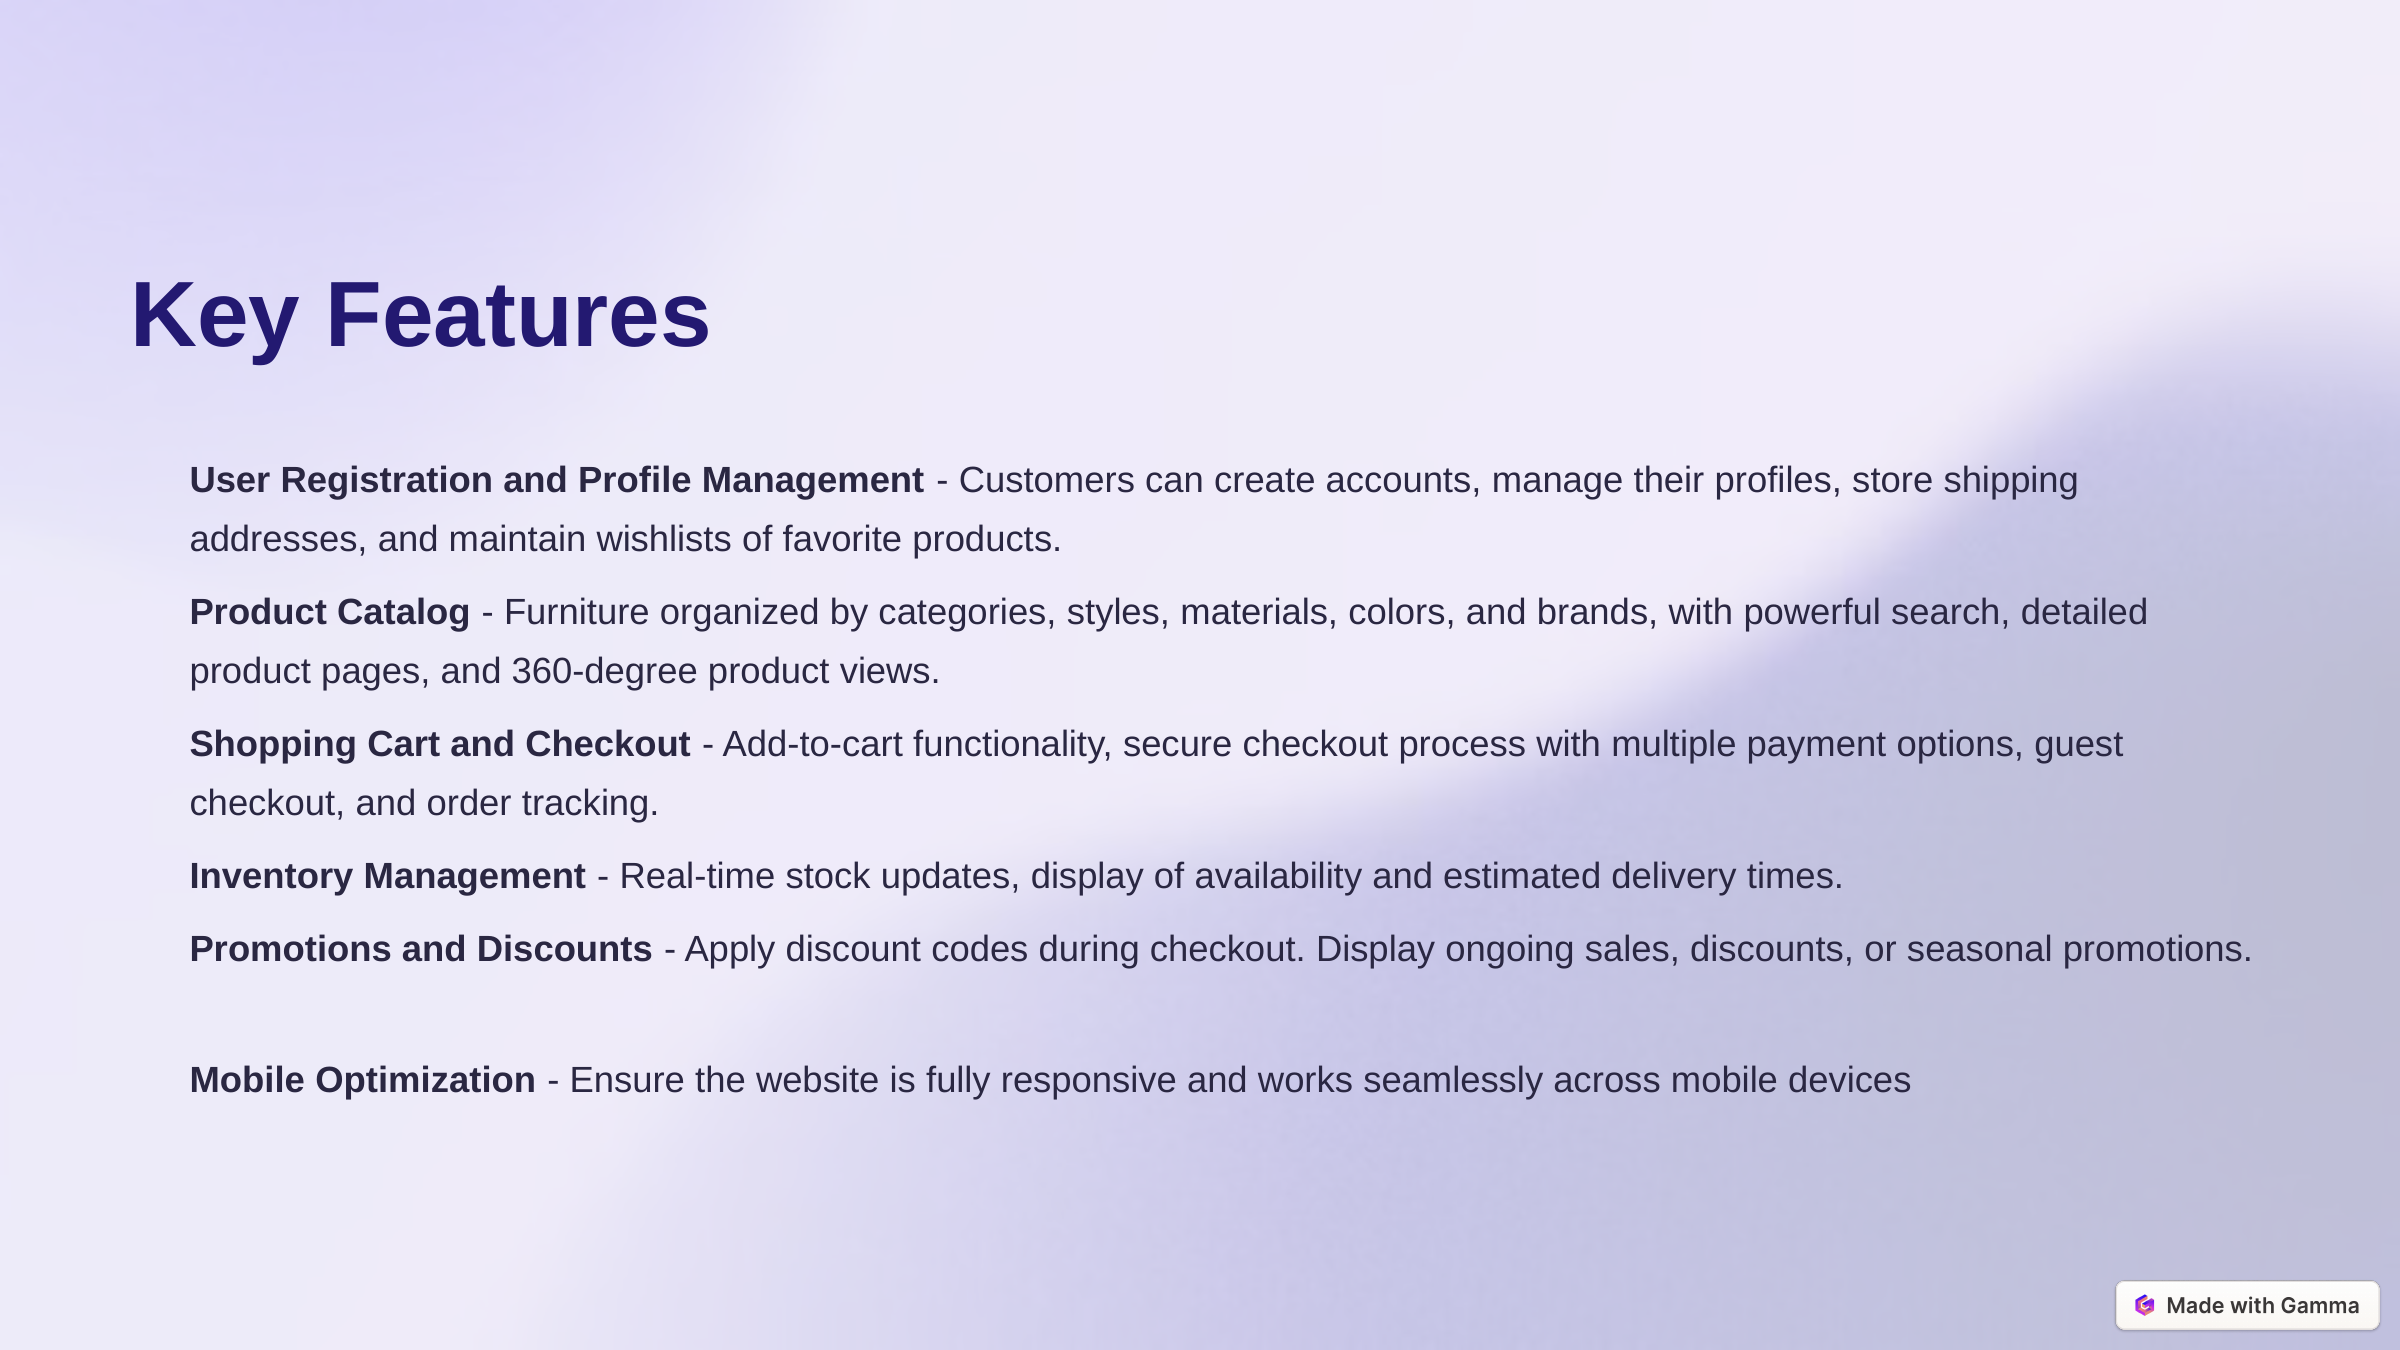

Key Features
User Registration and Profile Management - Customers can create accounts, manage their profiles, store shipping addresses, and maintain wishlists of favorite products.
Product Catalog - Furniture organized by categories, styles, materials, colors, and brands, with powerful search, detailed product pages, and 360-degree product views.
Shopping Cart and Checkout - Add-to-cart functionality, secure checkout process with multiple payment options, guest checkout, and order tracking.
Inventory Management - Real-time stock updates, display of availability and estimated delivery times.
Promotions and Discounts - Apply discount codes during checkout. Display ongoing sales, discounts, or seasonal promotions.
Mobile Optimization - Ensure the website is fully responsive and works seamlessly across mobile devices